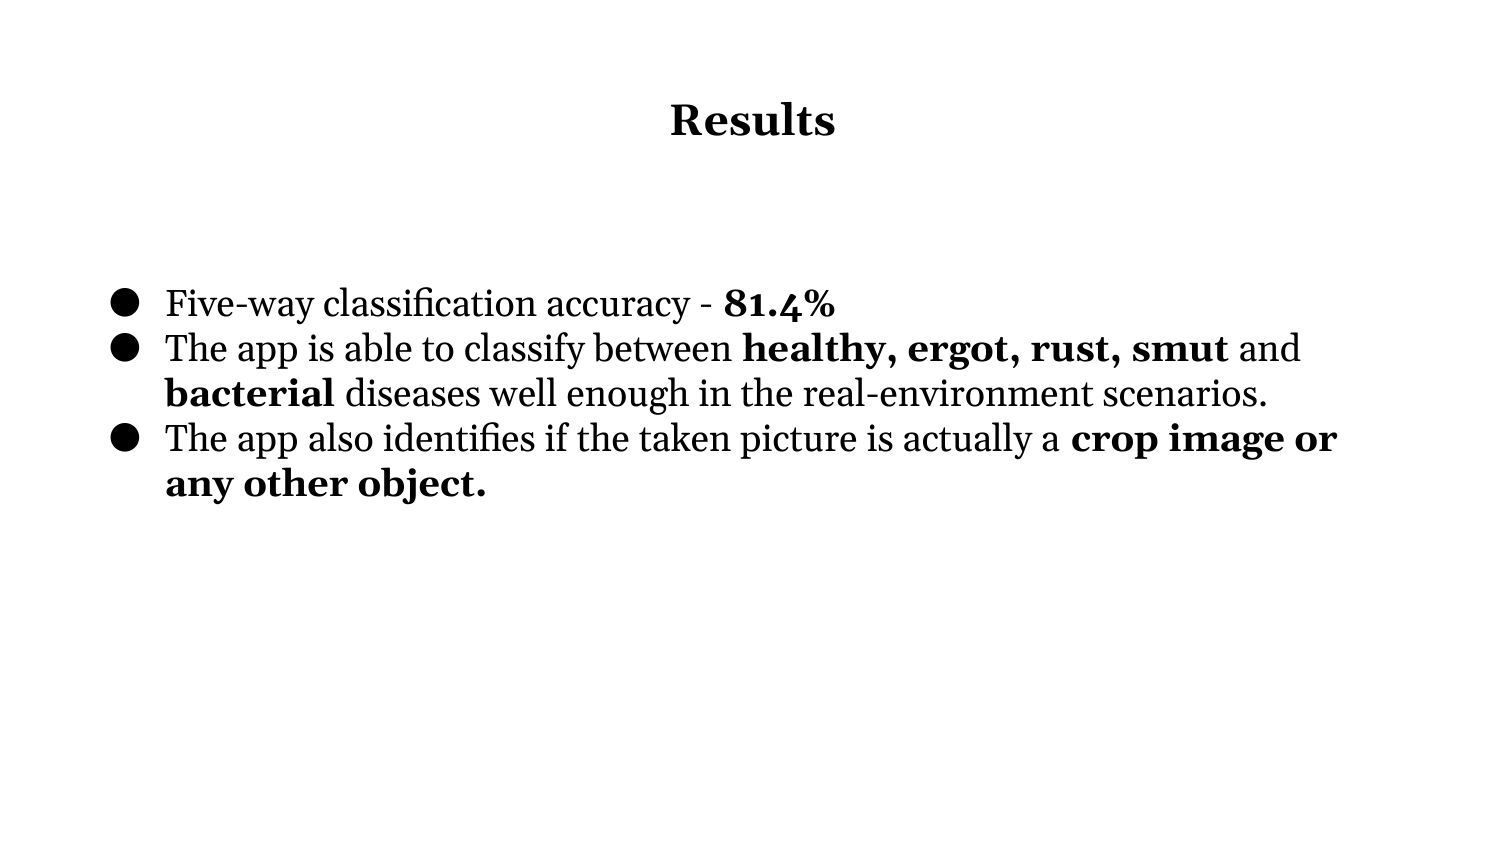

Results

Five-way classification accuracy - 81.4%
The app is able to classify between healthy, ergot, rust, smut and bacterial diseases well enough in the real-environment scenarios.
The app also identifies if the taken picture is actually a crop image or any other object.